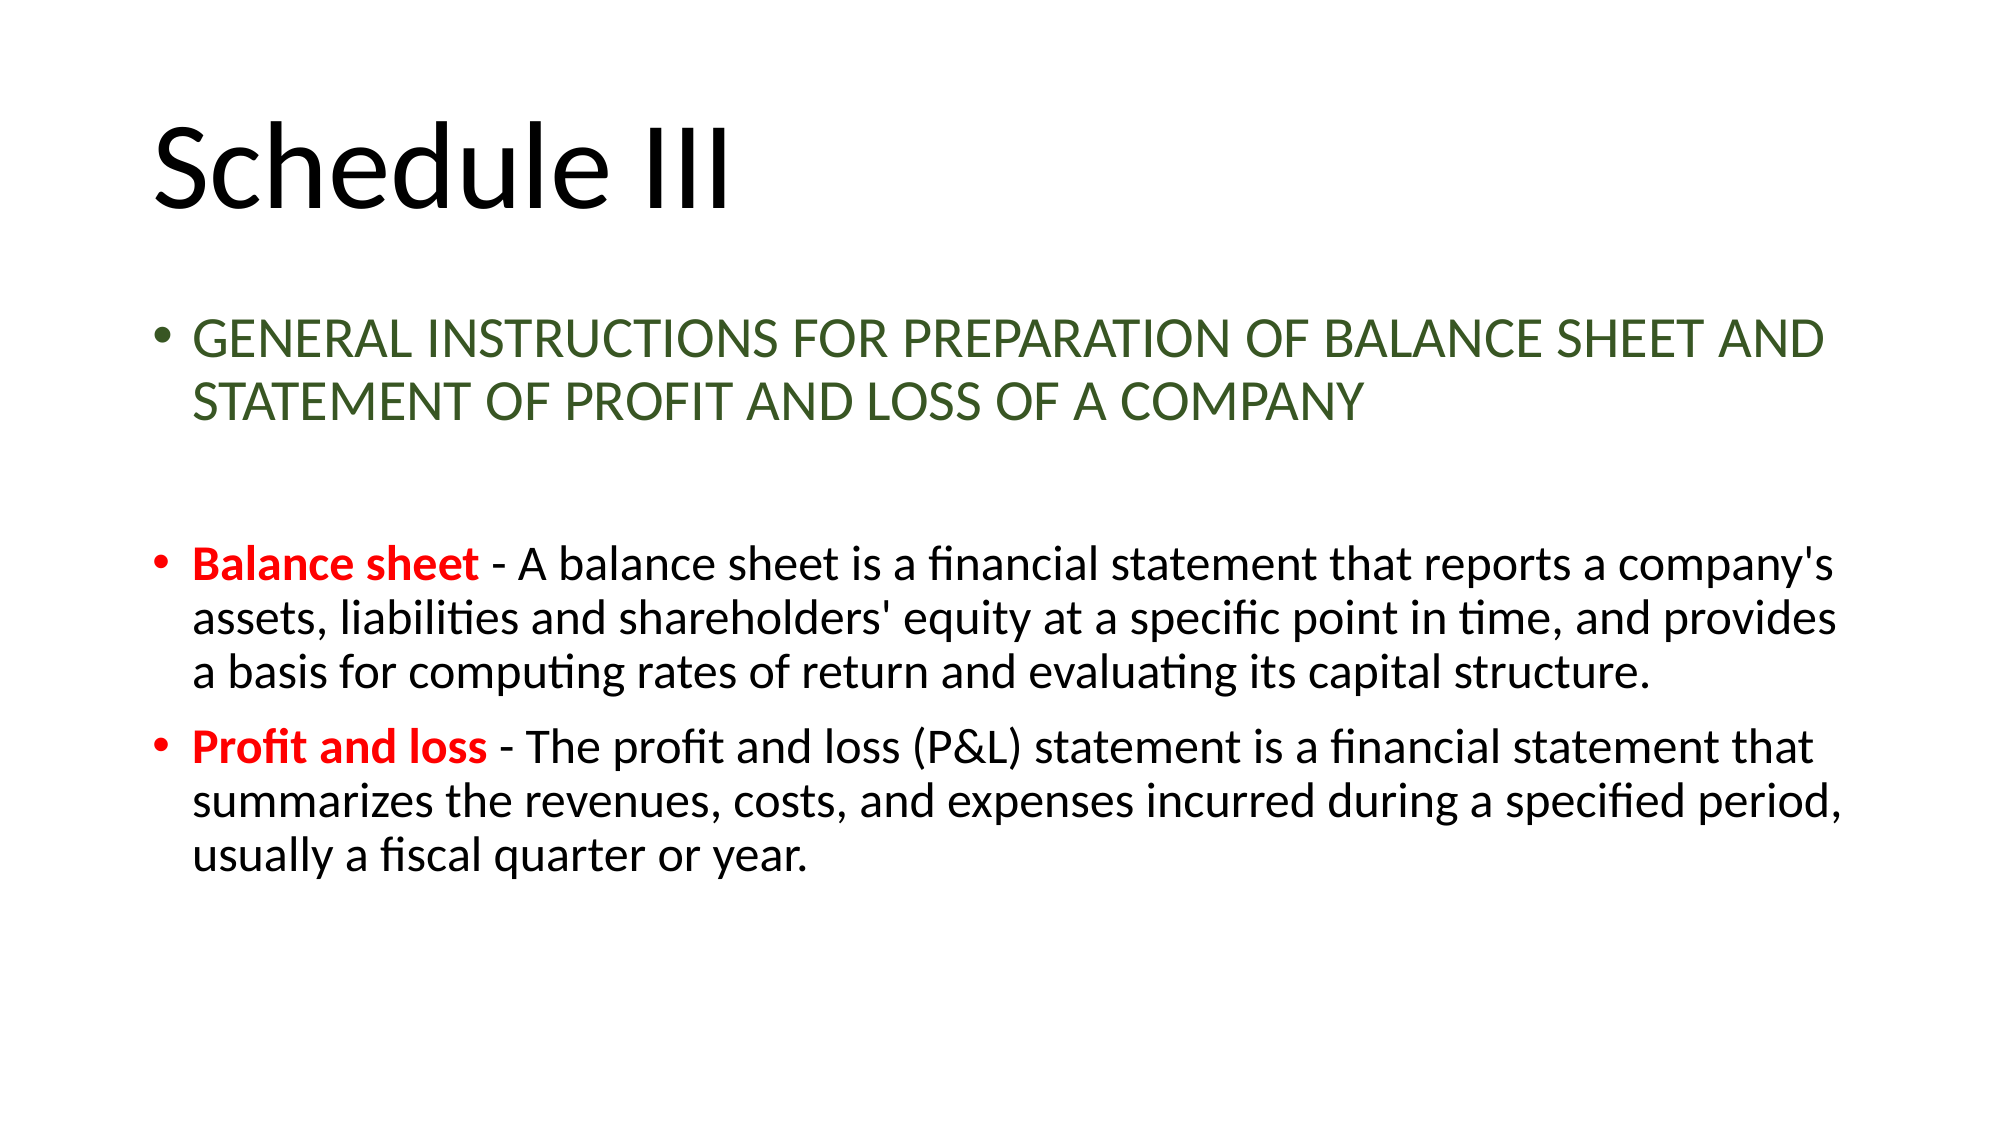

# Schedule III
GENERAL INSTRUCTIONS FOR PREPARATION OF BALANCE SHEET AND STATEMENT OF PROFIT AND LOSS OF A COMPANY

Balance sheet - A balance sheet is a financial statement that reports a company's assets, liabilities and shareholders' equity at a specific point in time, and provides a basis for computing rates of return and evaluating its capital structure.
Profit and loss - The profit and loss (P&L) statement is a financial statement that summarizes the revenues, costs, and expenses incurred during a specified period, usually a fiscal quarter or year.